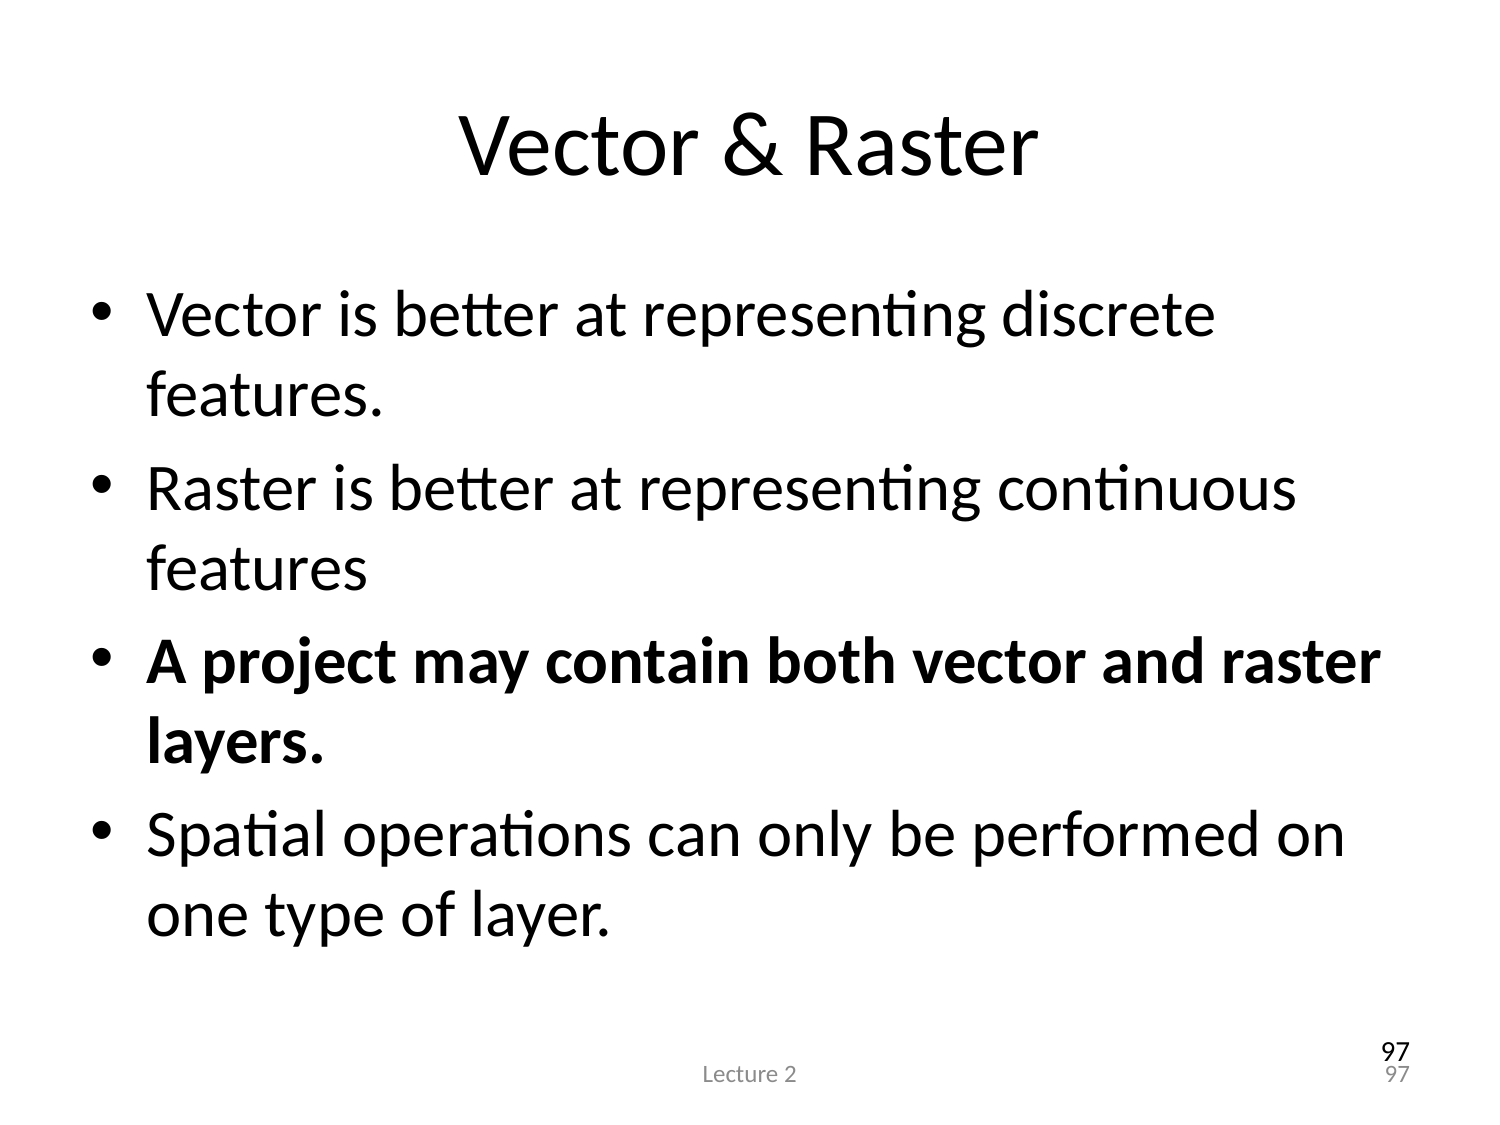

# Vector & Raster
Vector is better at representing discrete features.
Raster is better at representing continuous features
A project may contain both vector and raster layers.
Spatial operations can only be performed on one type of layer.
97
Lecture 2
97